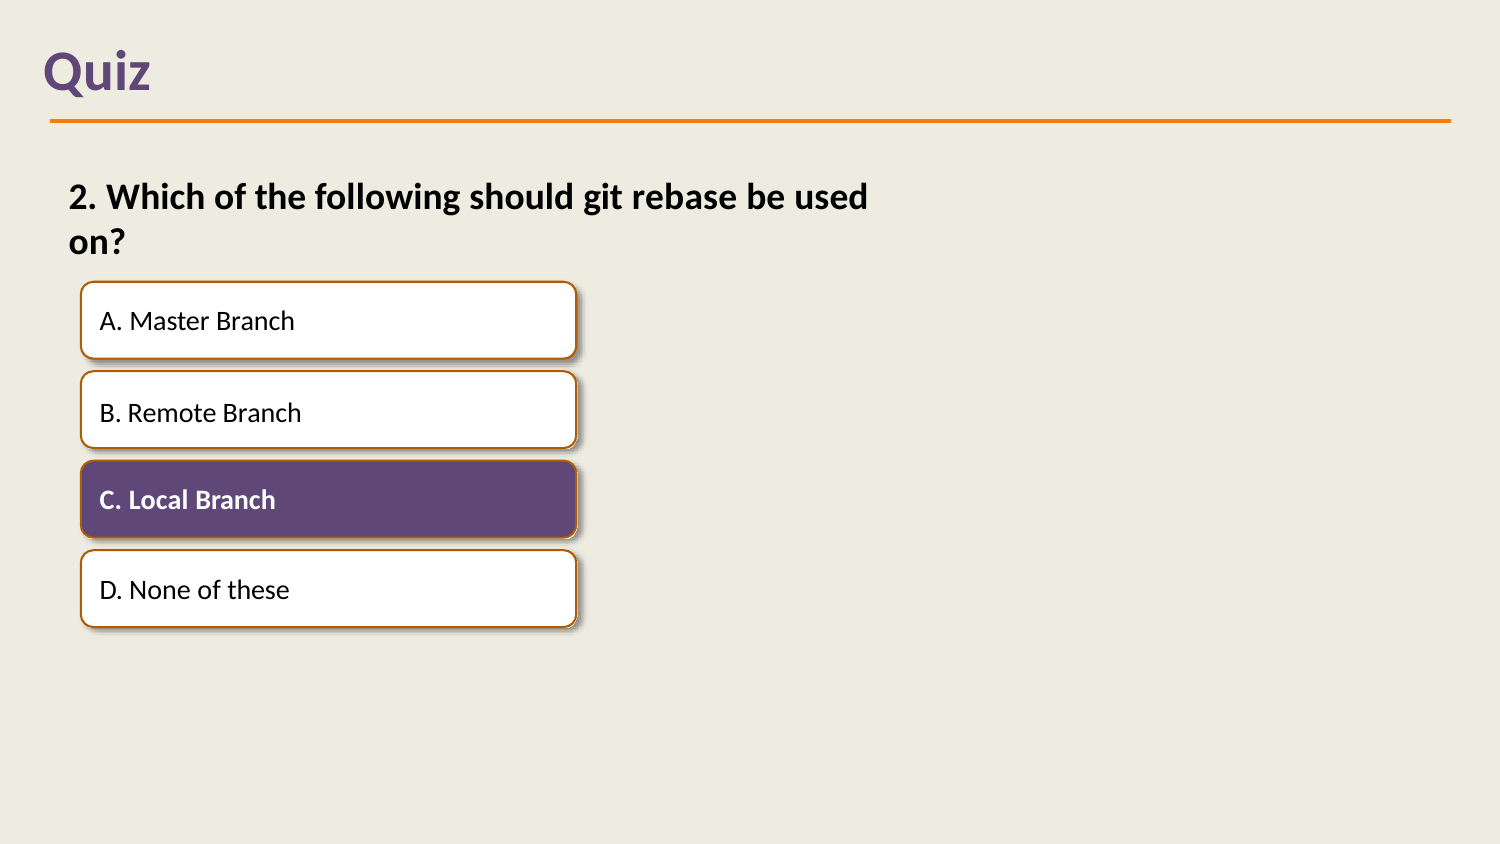

# Quiz
2. Which of the following should git rebase be used on?

Master Branch

Remote Branch

C. Local Branch

D. None of these